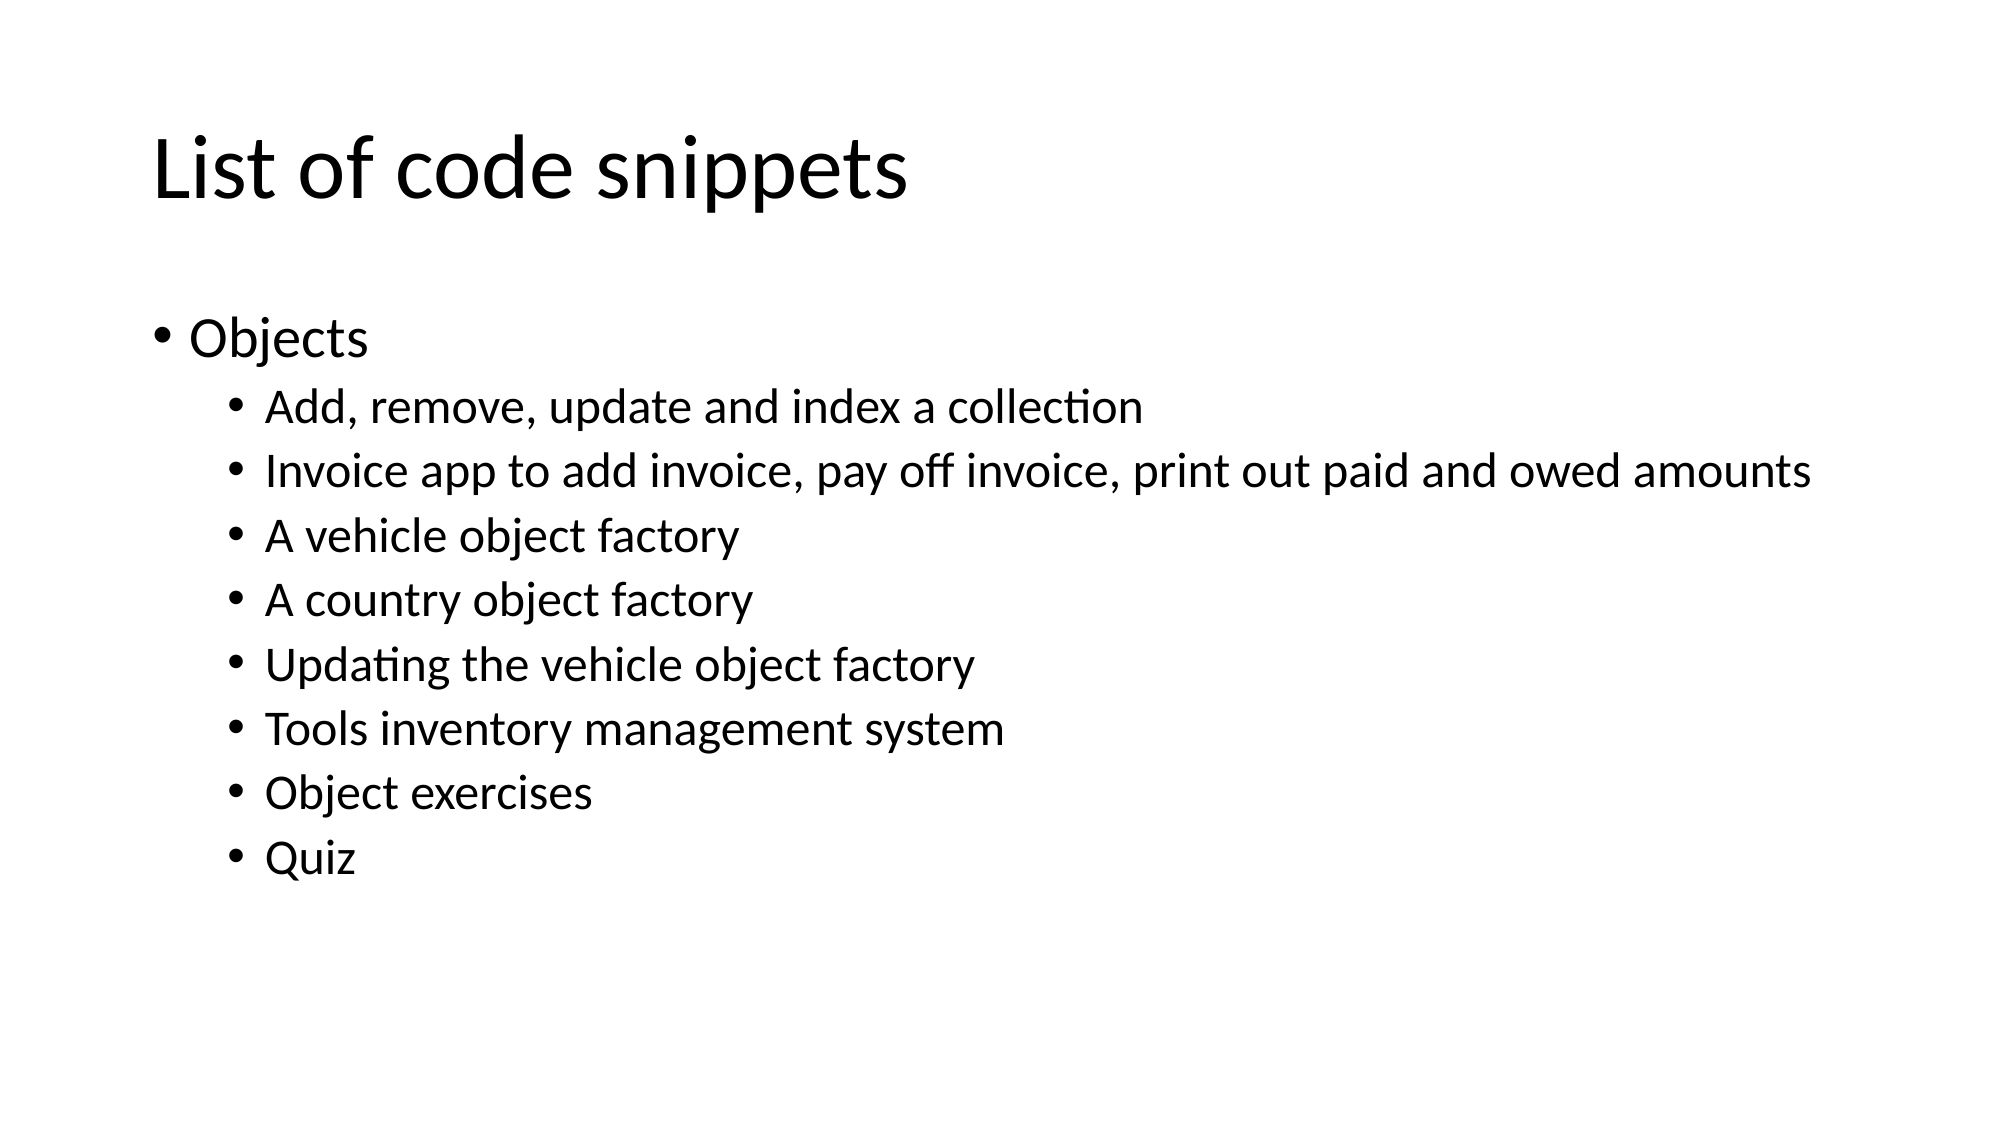

# List of code snippets
Objects
Add, remove, update and index a collection
Invoice app to add invoice, pay off invoice, print out paid and owed amounts
A vehicle object factory
A country object factory
Updating the vehicle object factory
Tools inventory management system
Object exercises
Quiz